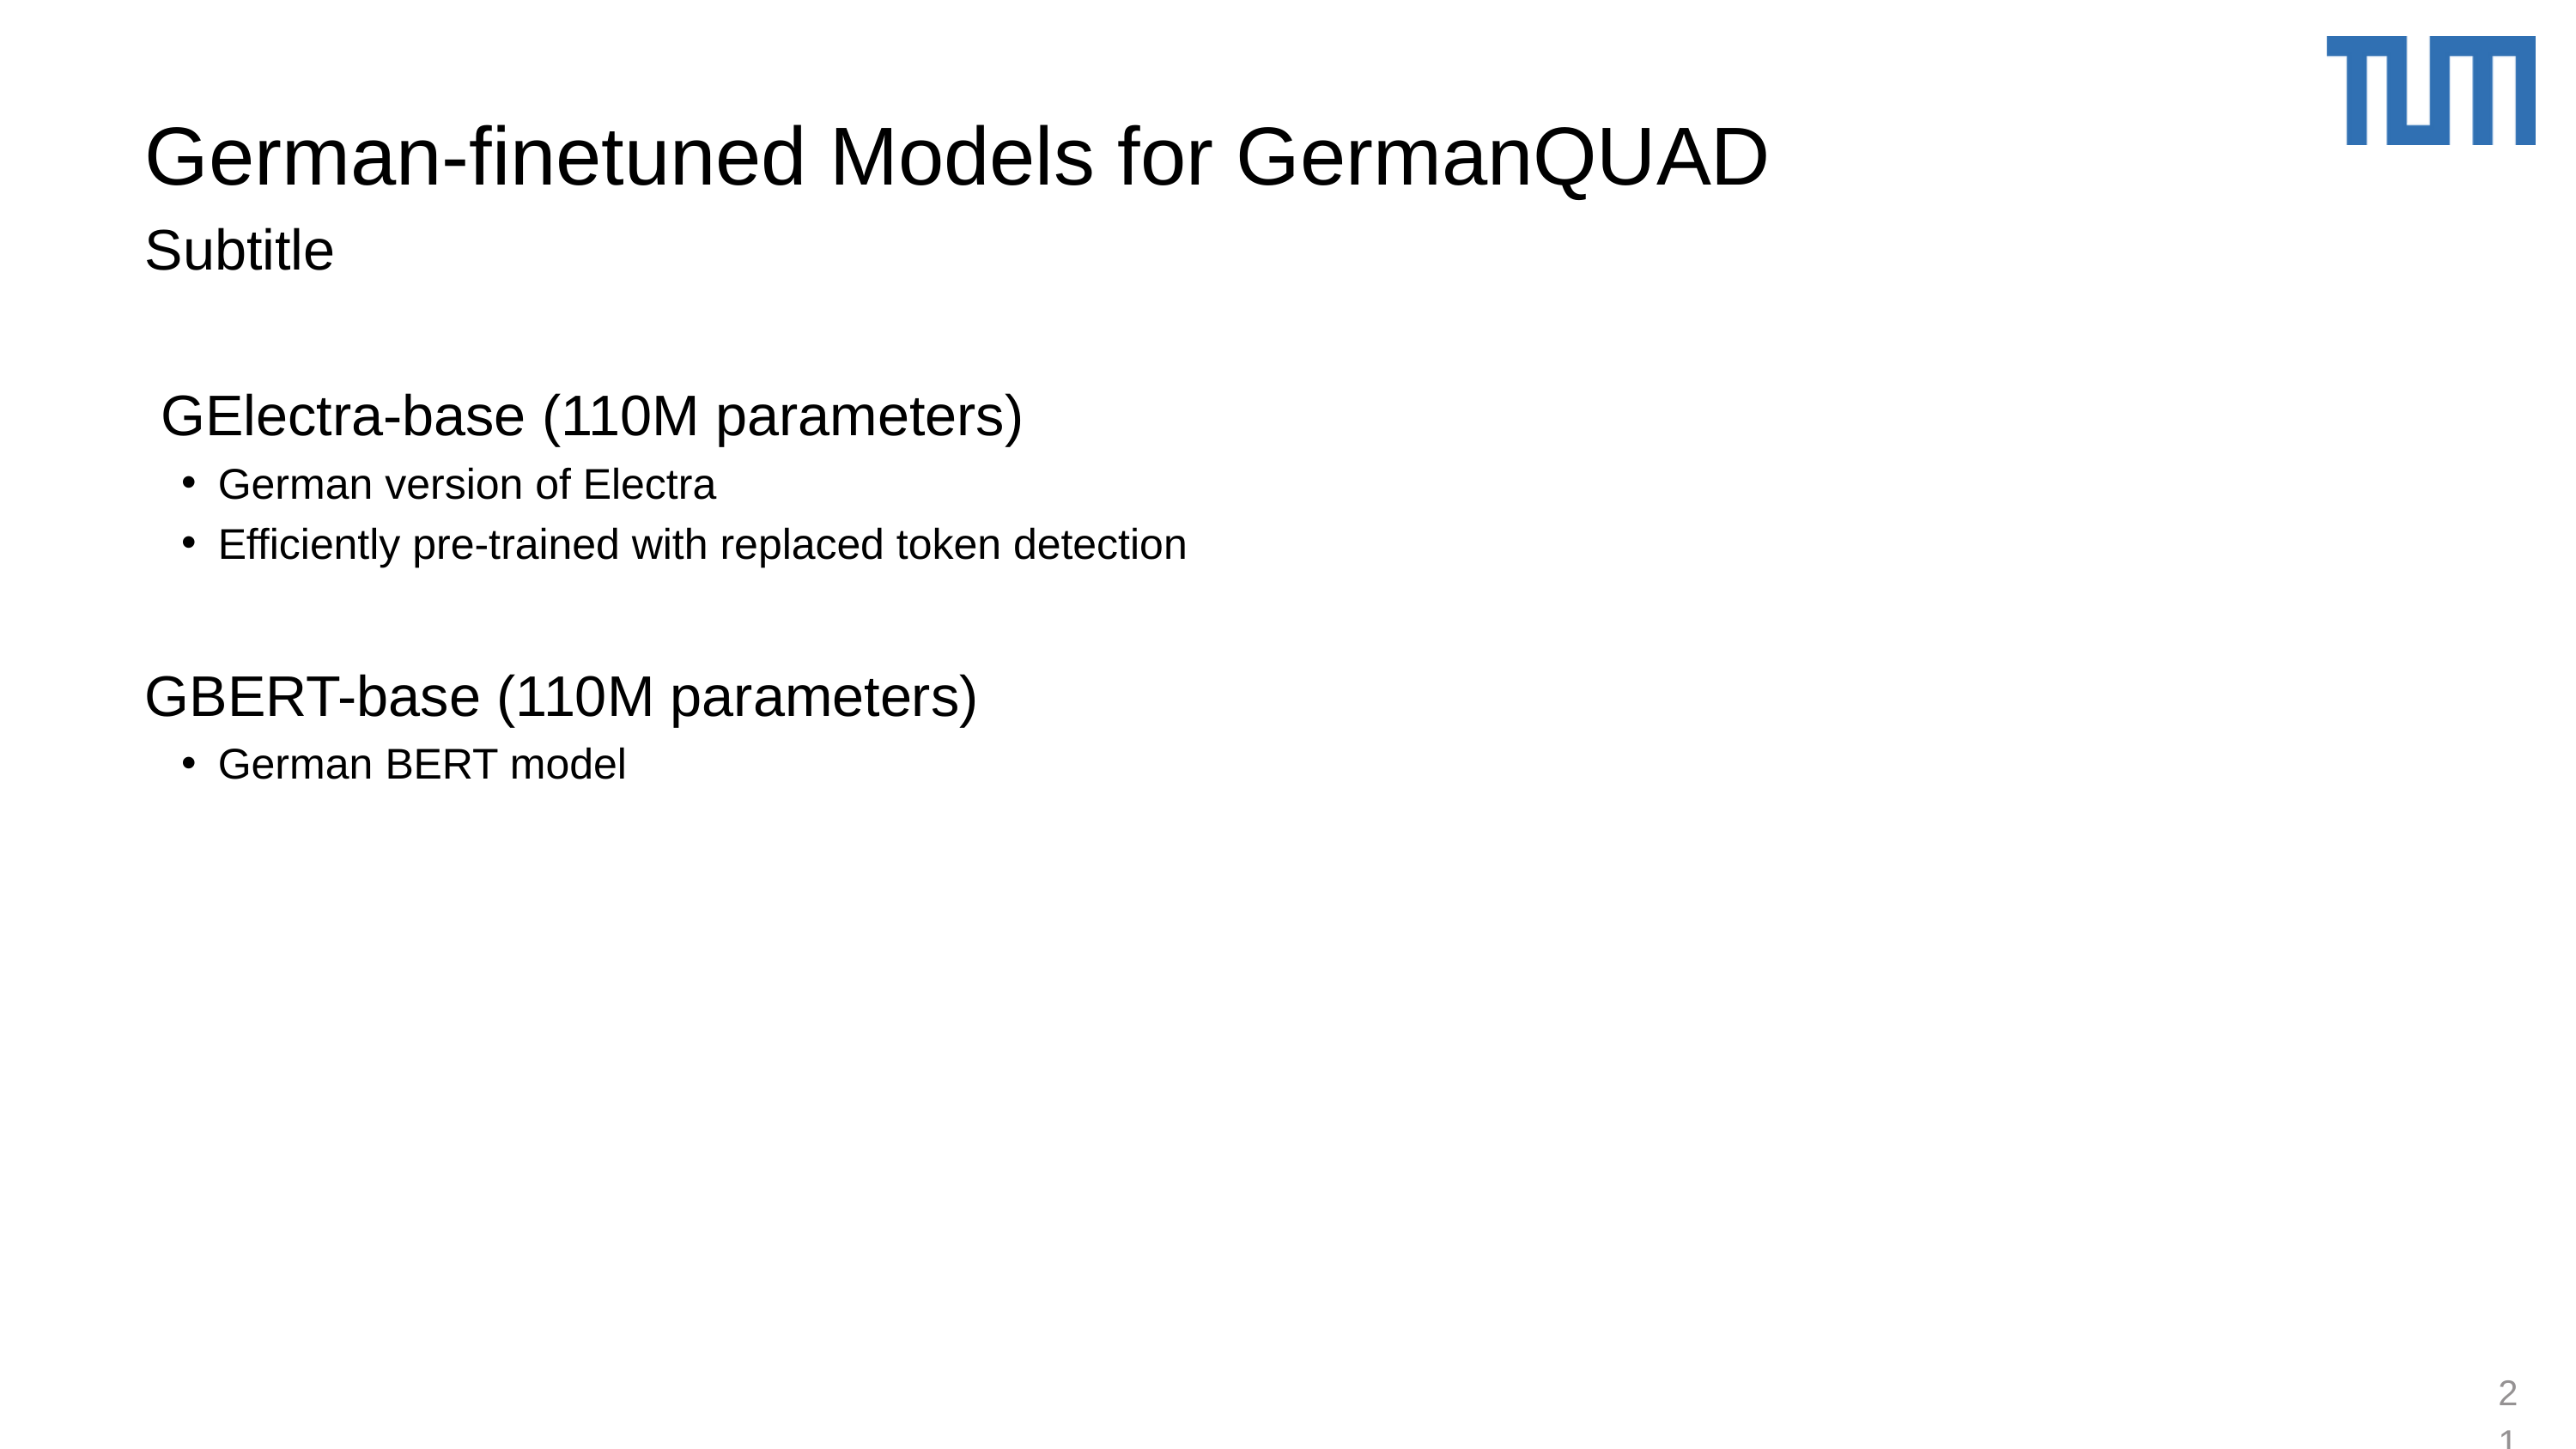

German-finetuned Models for GermanQUAD
Subtitle
 GElectra-base (110M parameters)
German version of Electra
Efficiently pre-trained with replaced token detection

GBERT-base (110M parameters)
German BERT model

21